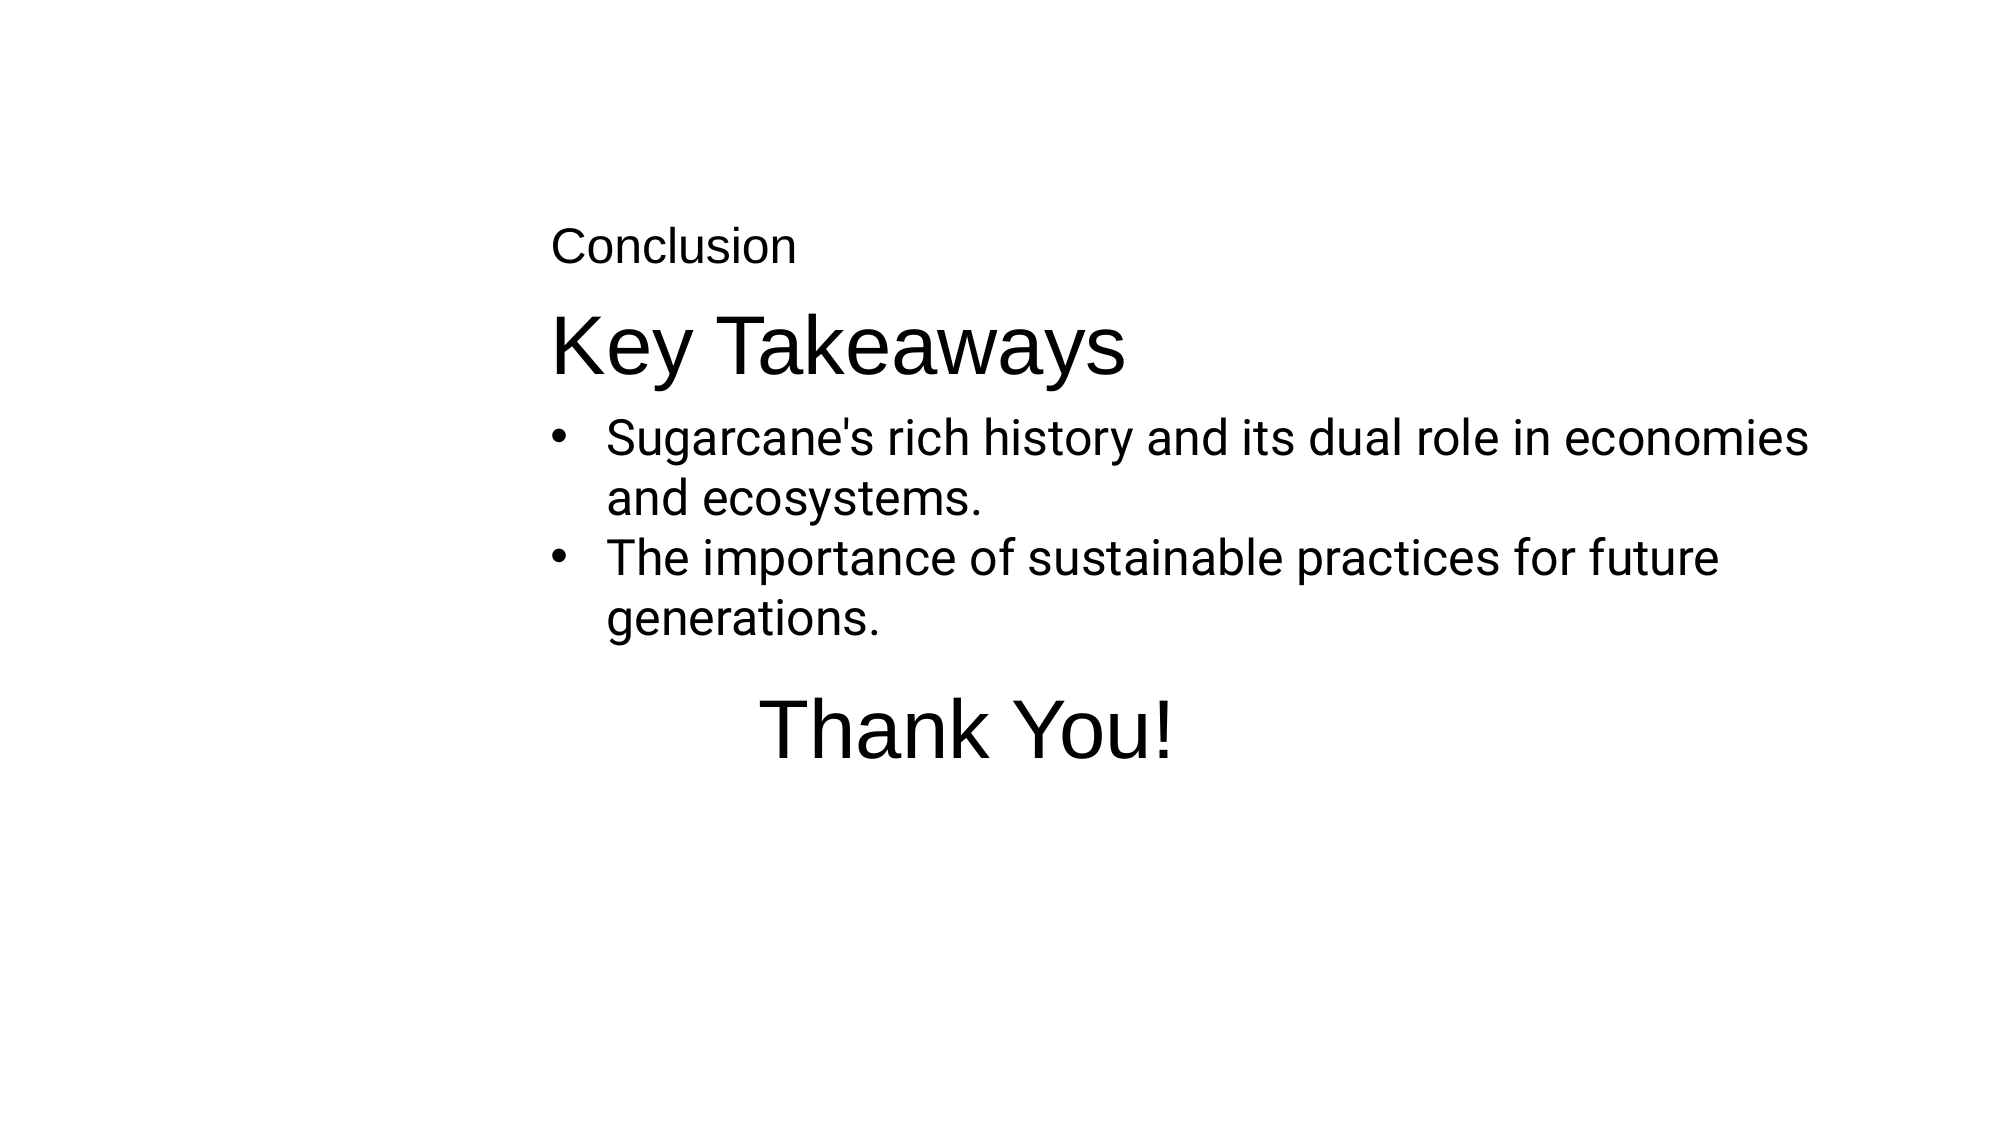

# Conclusion
Key Takeaways
Sugarcane's rich history and its dual role in economies and ecosystems.
The importance of sustainable practices for future generations.
Thank You!